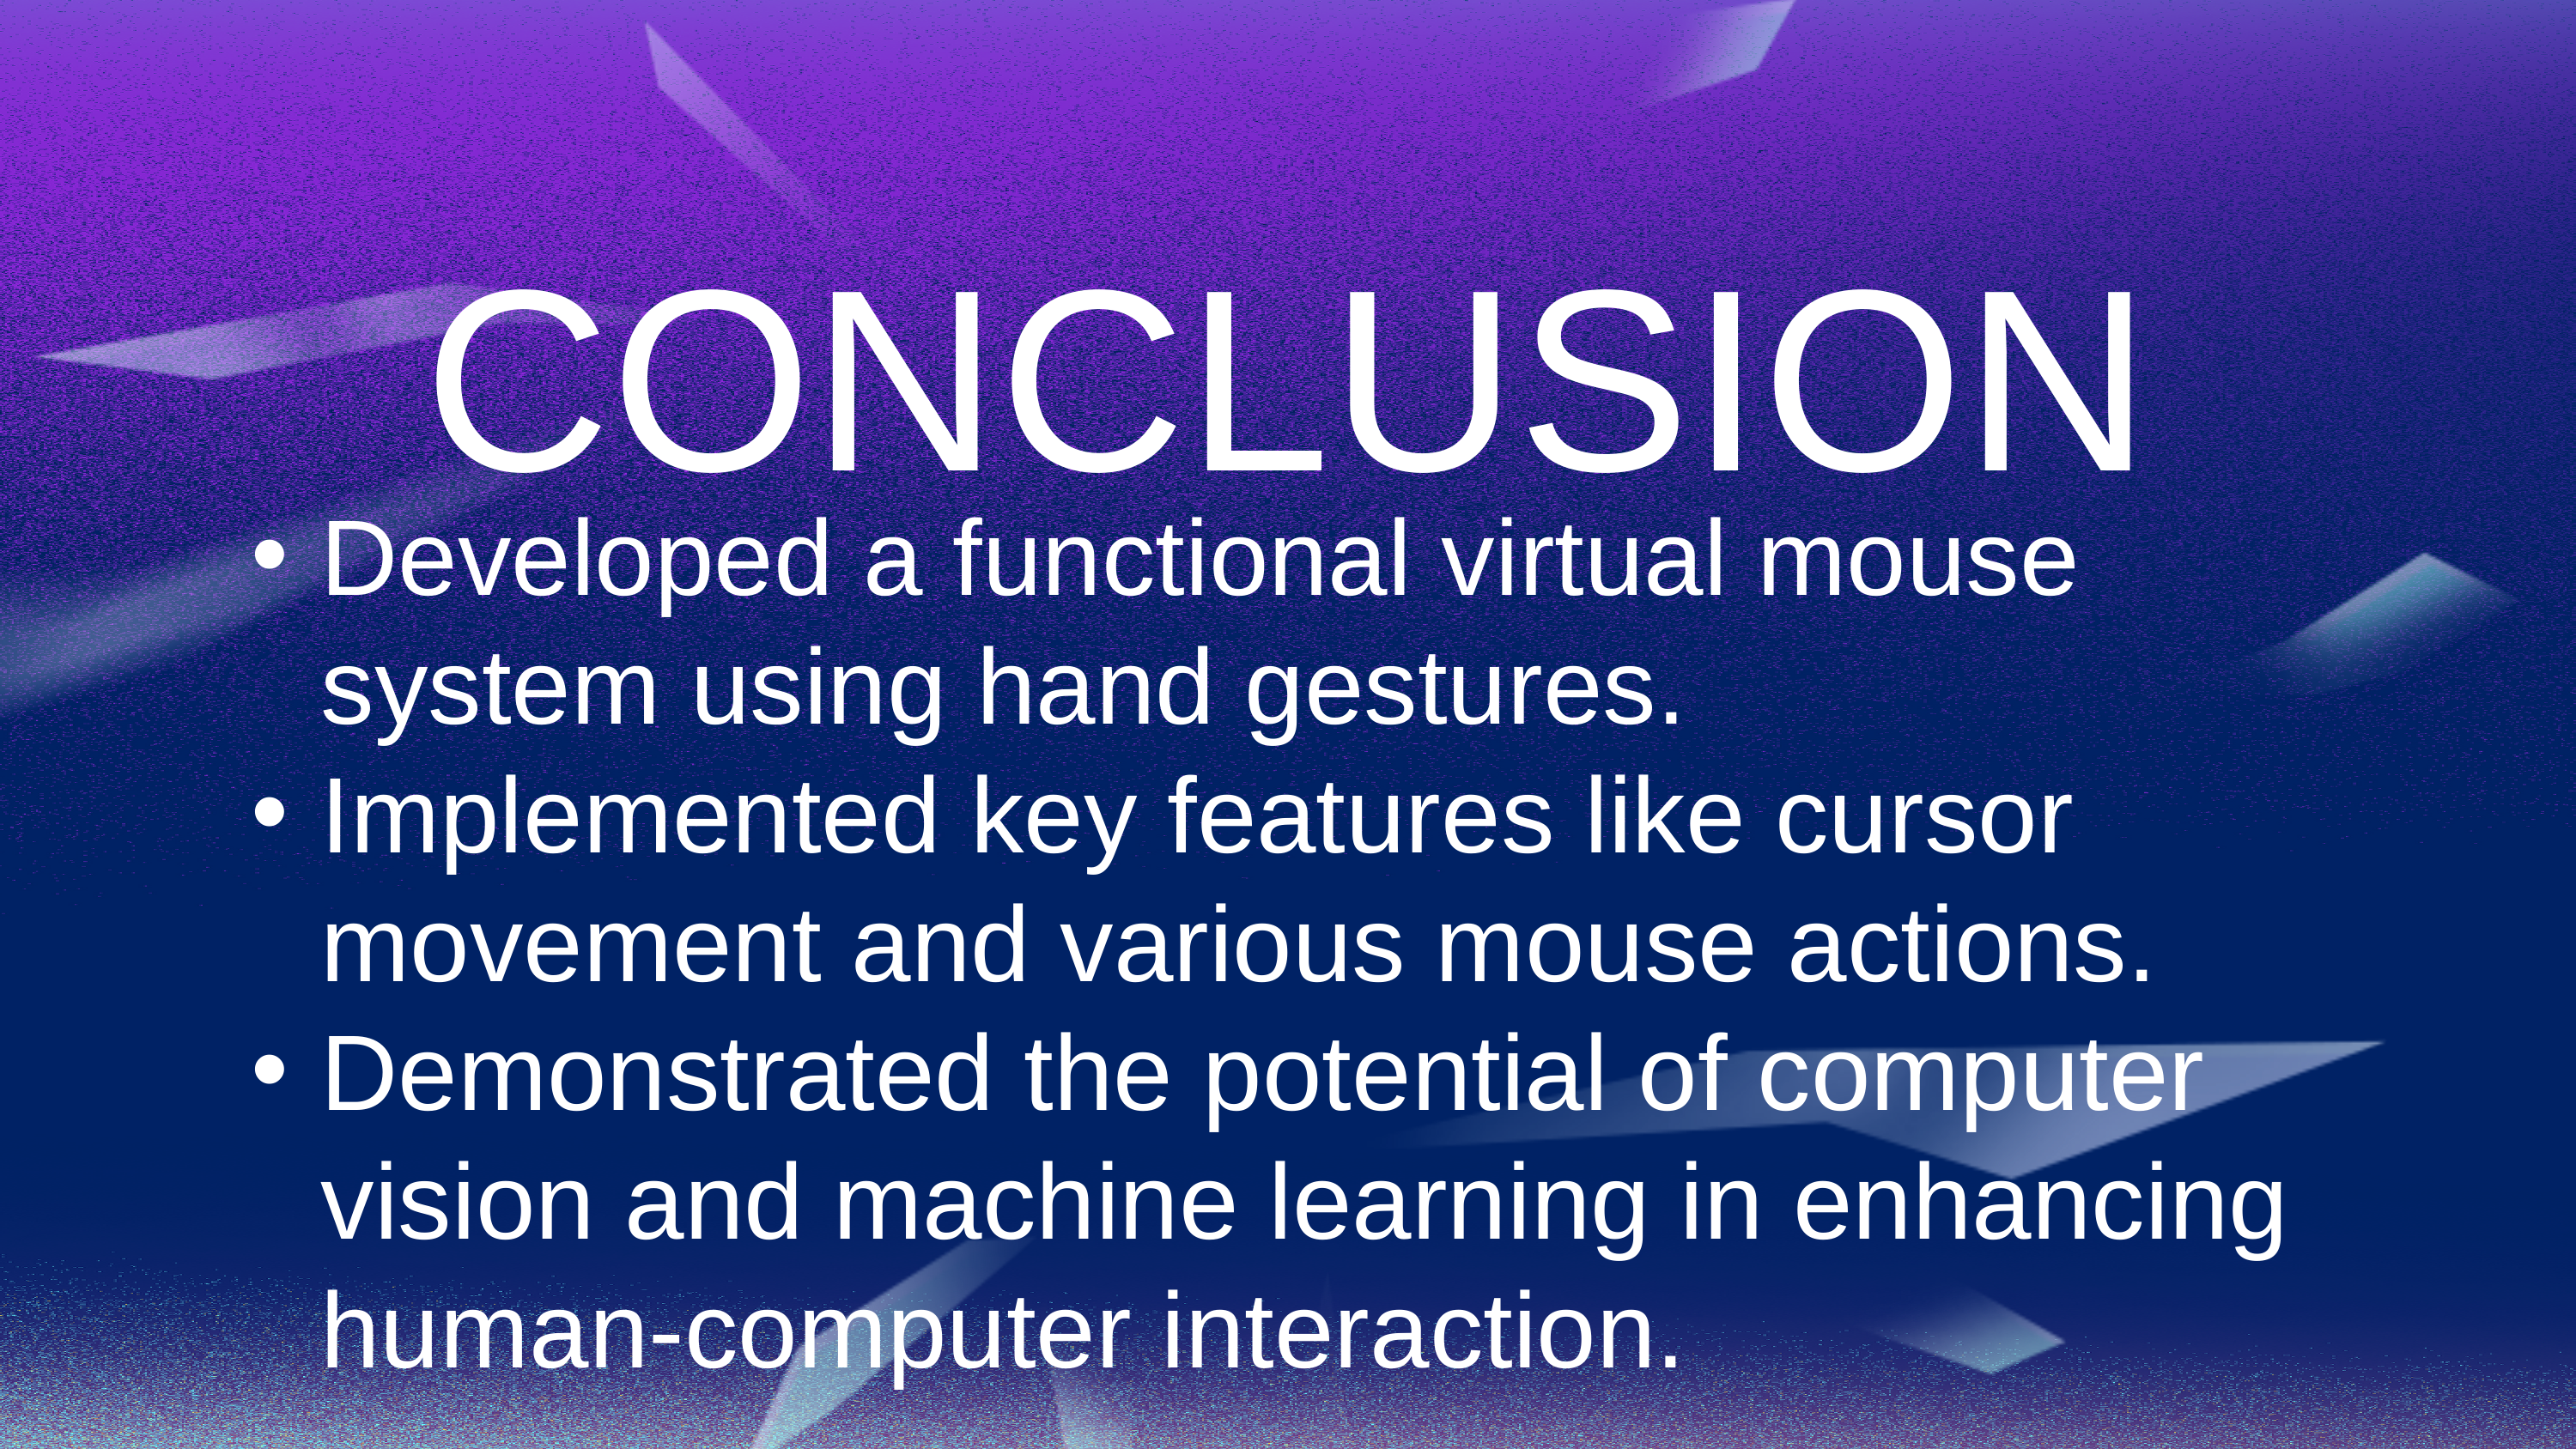

CONCLUSION
Developed a functional virtual mouse system using hand gestures.
Implemented key features like cursor movement and various mouse actions.
Demonstrated the potential of computer vision and machine learning in enhancing human-computer interaction.